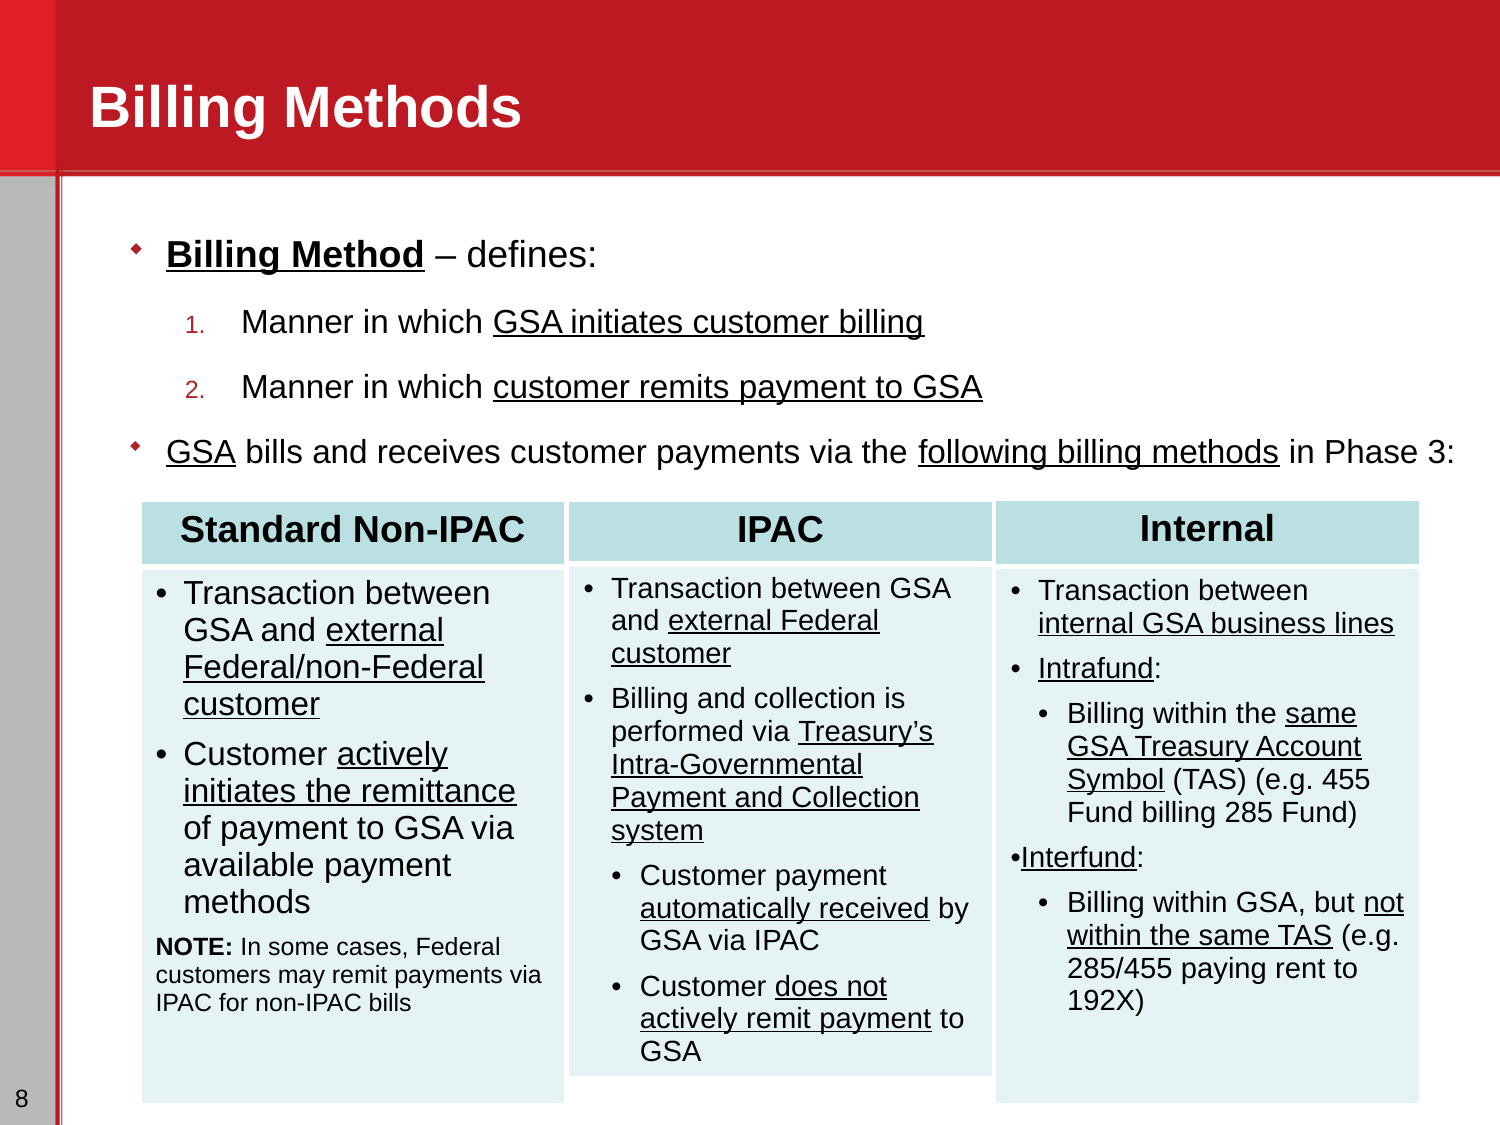

# Billing Methods
Billing Method – defines:
Manner in which GSA initiates customer billing
Manner in which customer remits payment to GSA
GSA bills and receives customer payments via the following billing methods in Phase 3:

| Internal |
| --- |
| Transaction between internal GSA business lines Intrafund: Billing within the same GSA Treasury Account Symbol (TAS) (e.g. 455 Fund billing 285 Fund) Interfund: Billing within GSA, but not within the same TAS (e.g. 285/455 paying rent to 192X) |
| Standard Non-IPAC |
| --- |
| Transaction between GSA and external Federal/non-Federal customer Customer actively initiates the remittance of payment to GSA via available payment methods NOTE: In some cases, Federal customers may remit payments via IPAC for non-IPAC bills |
| IPAC |
| --- |
| Transaction between GSA and external Federal customer Billing and collection is performed via Treasury’s Intra-Governmental Payment and Collection system Customer payment automatically received by GSA via IPAC Customer does not actively remit payment to GSA |

8